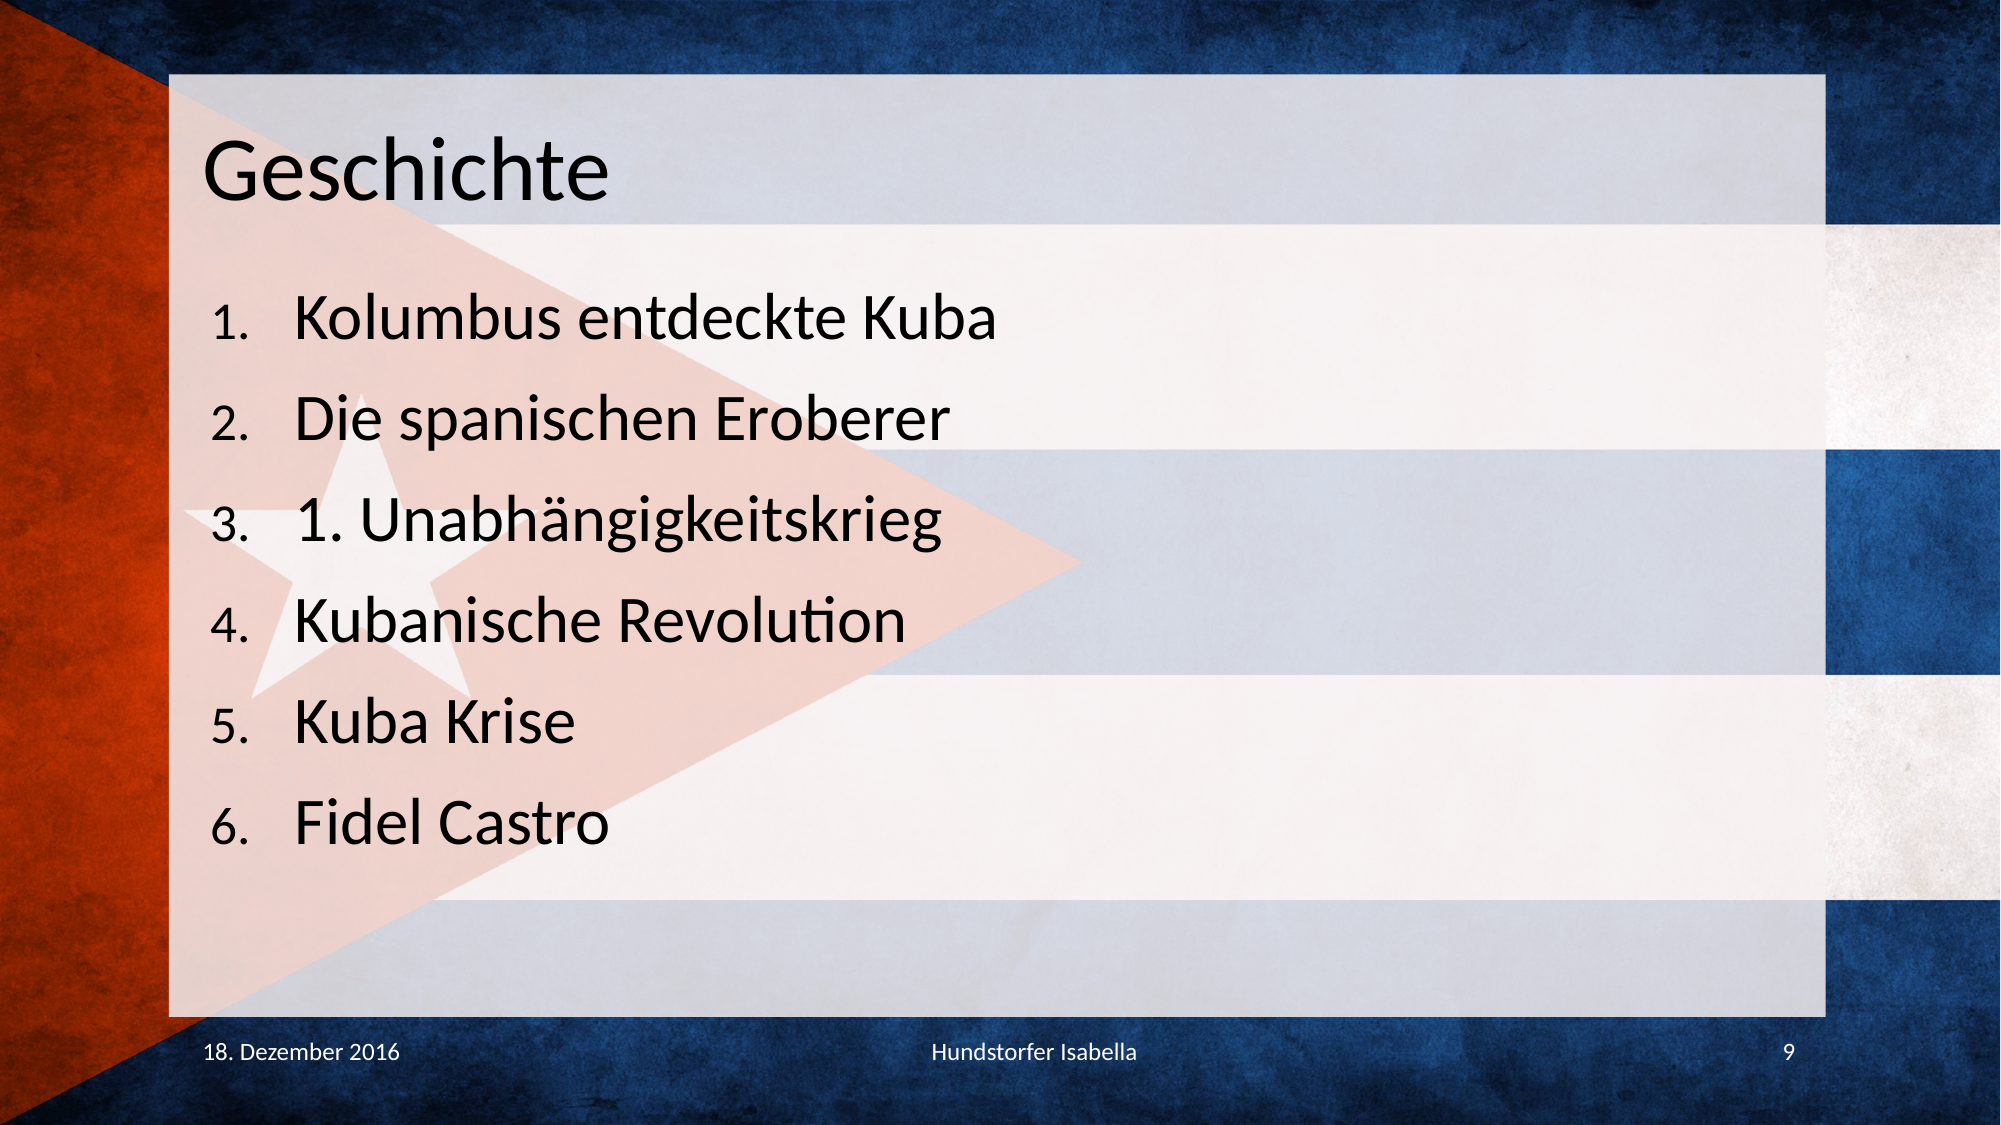

# Geschichte
Kolumbus entdeckte Kuba
Die spanischen Eroberer
1. Unabhängigkeitskrieg
Kubanische Revolution
Kuba Krise
Fidel Castro

18. Dezember 2016
Hundstorfer Isabella
9